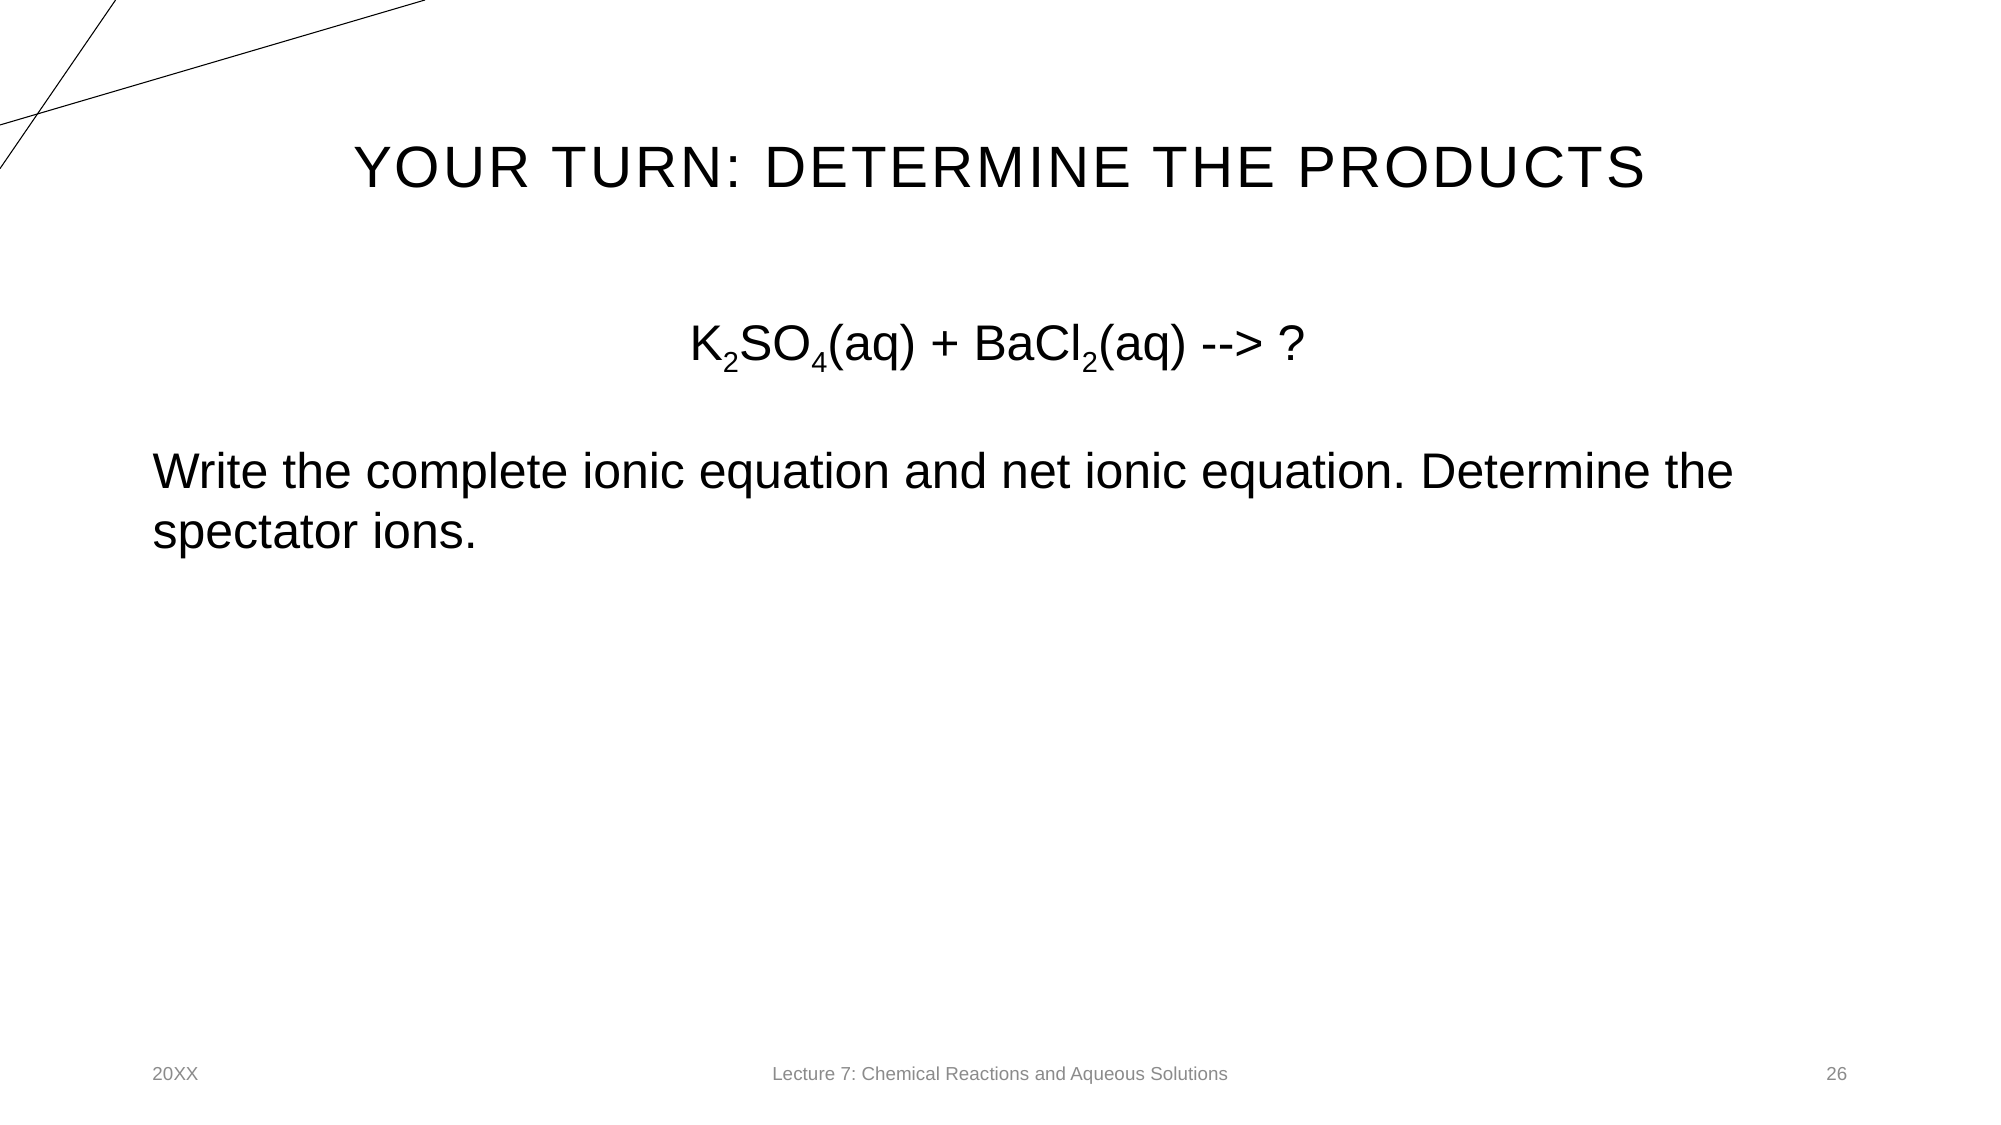

# Your turn: determine the products
K2SO4(aq) + BaCl2(aq) --> ?

Write the complete ionic equation and net ionic equation. Determine the spectator ions.
20XX
Lecture 7: Chemical Reactions and Aqueous Solutions​
26